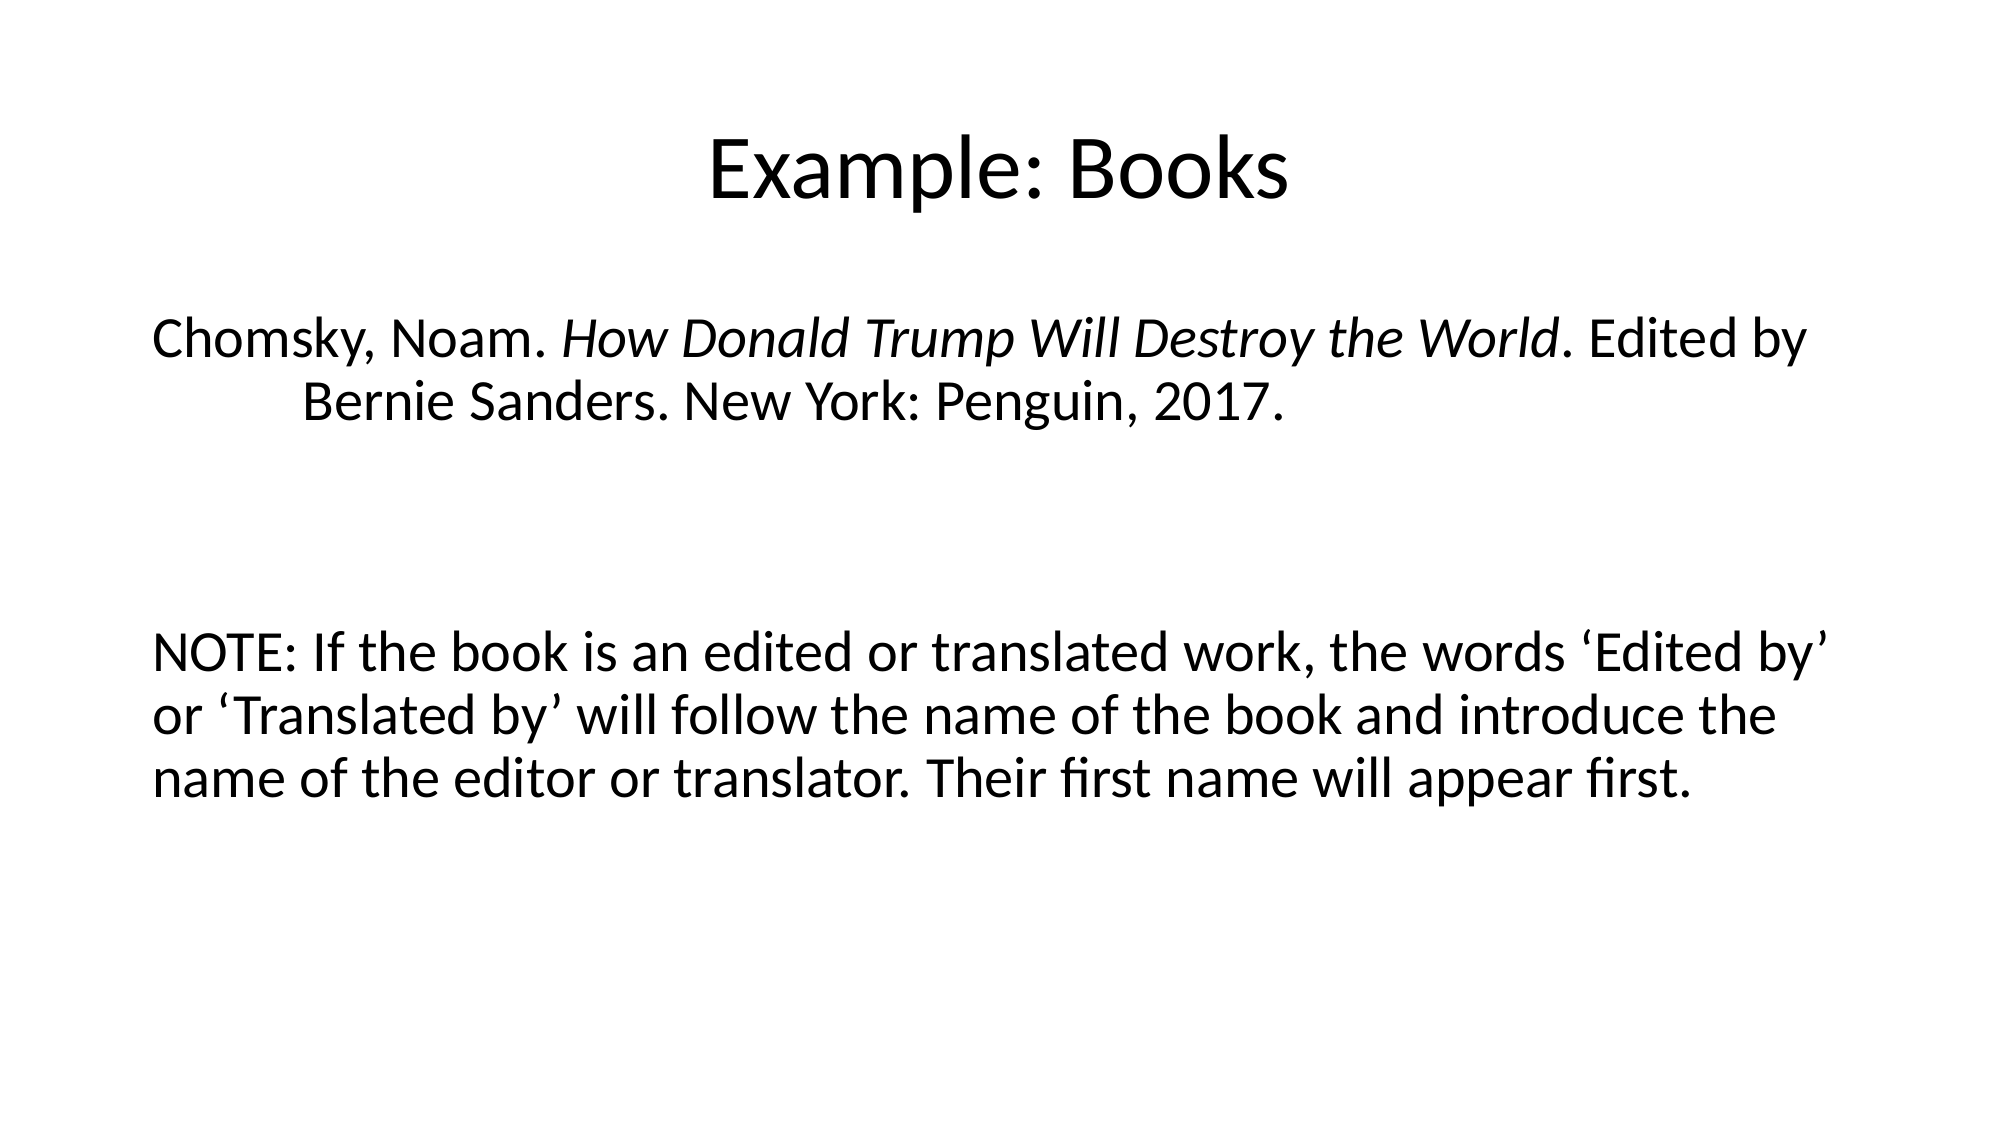

# Example: Books
Chomsky, Noam. How Donald Trump Will Destroy the World. Edited by 	Bernie Sanders. New York: Penguin, 2017.

NOTE: If the book is an edited or translated work, the words ‘Edited by’ or ‘Translated by’ will follow the name of the book and introduce the name of the editor or translator. Their first name will appear first.